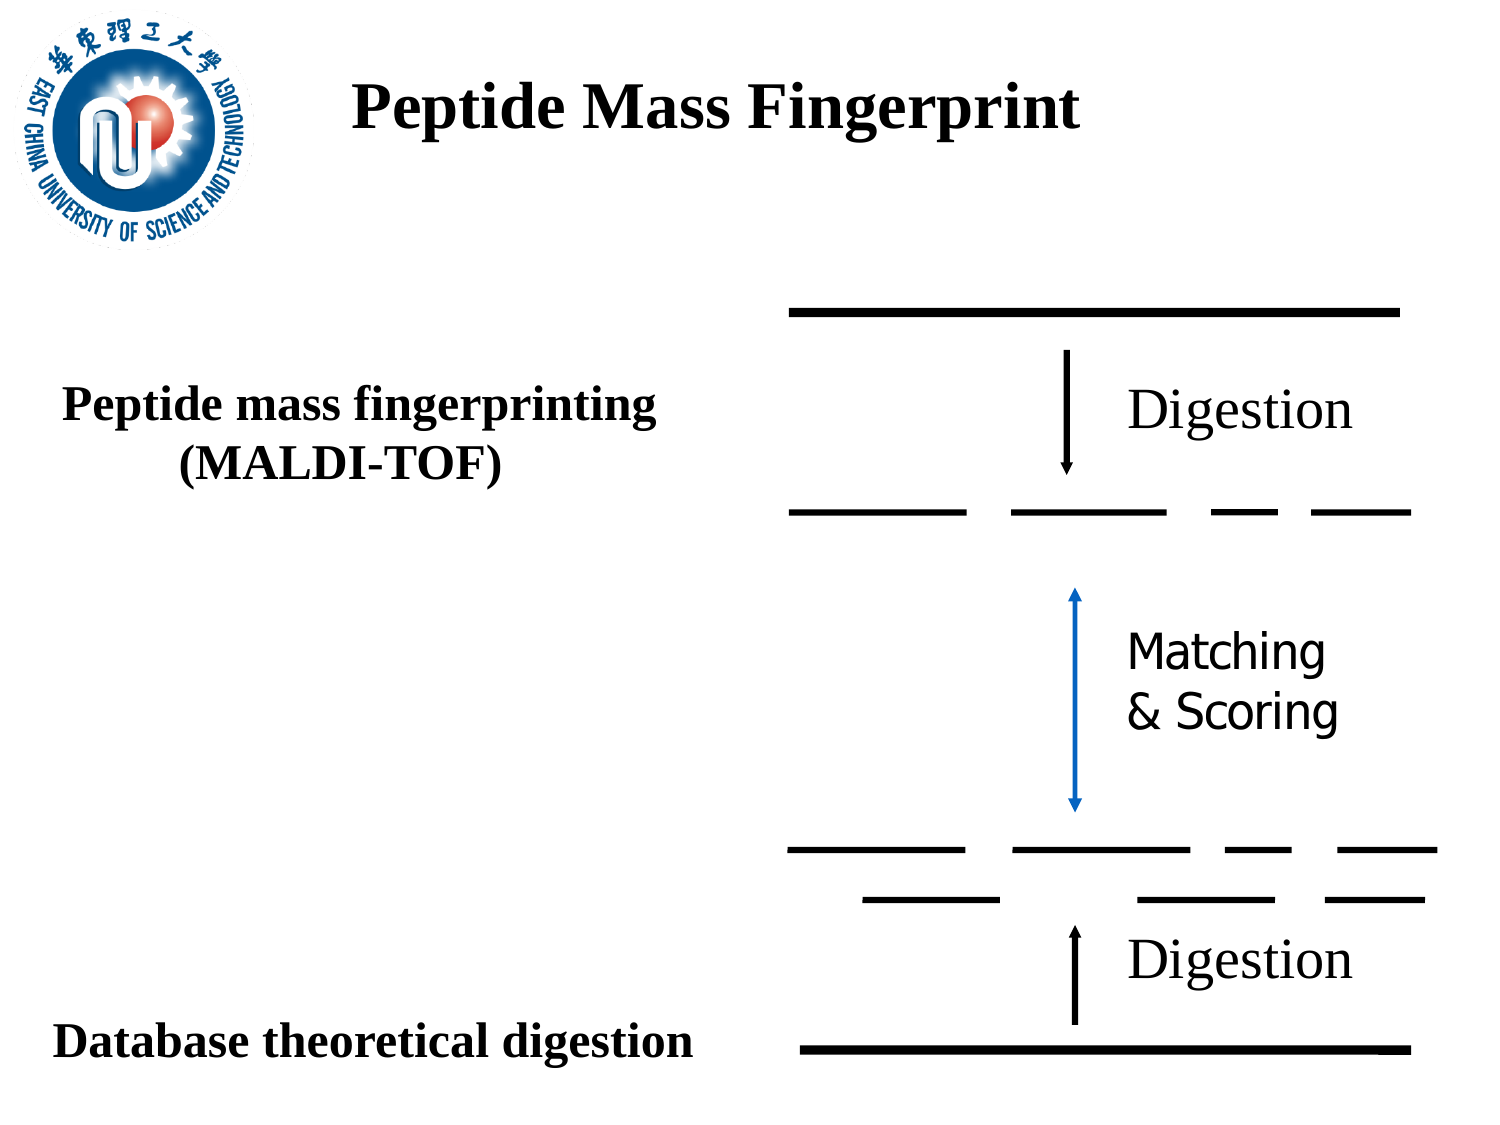

# Peptide Mass Fingerprint

   Peptide mass fingerprinting
(MALDI-TOF)
Digestion

Matching
& Scoring

Digestion

Database theoretical digestion